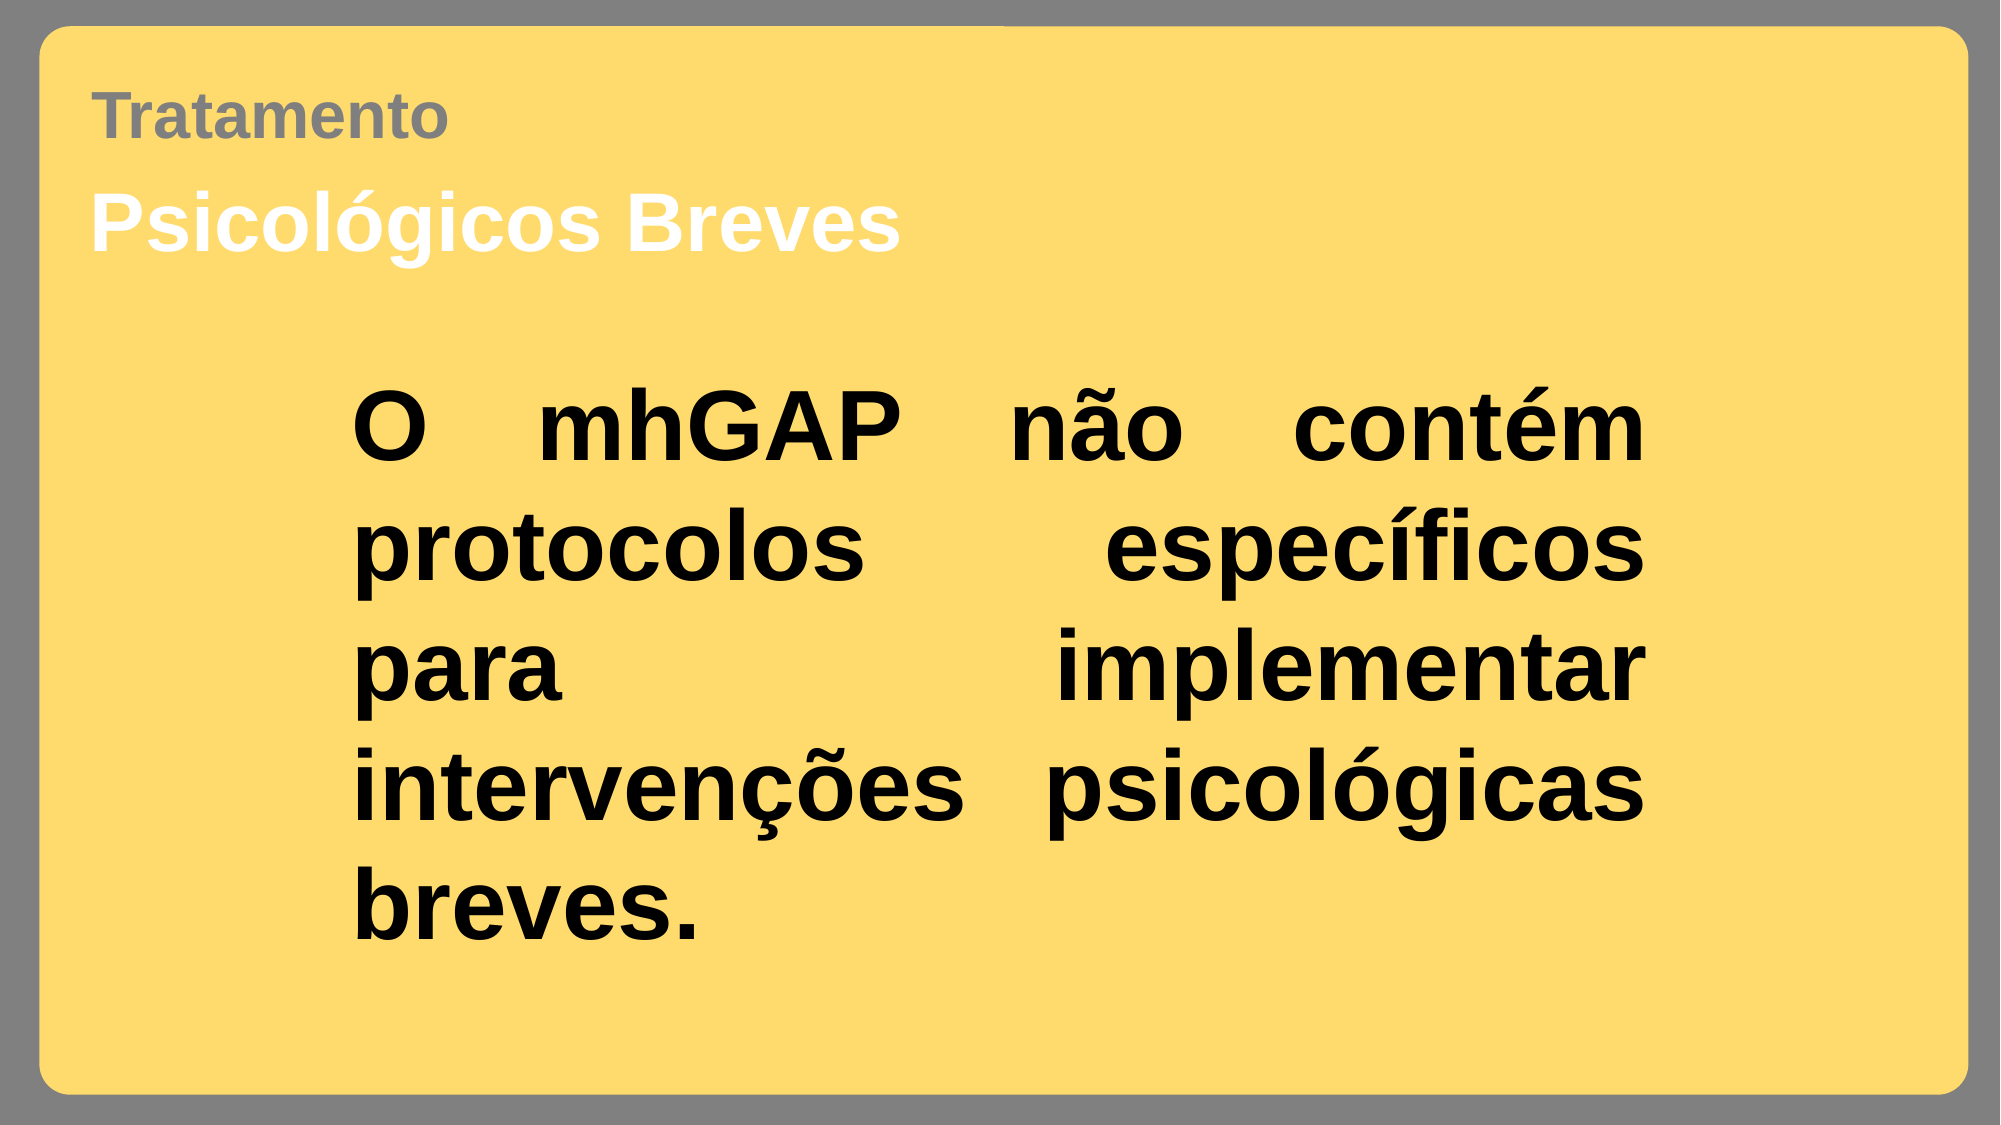

Tratamento
Psicológicos Breves
O mhGAP não contém protocolos específicos para implementar intervenções psicológicas breves.